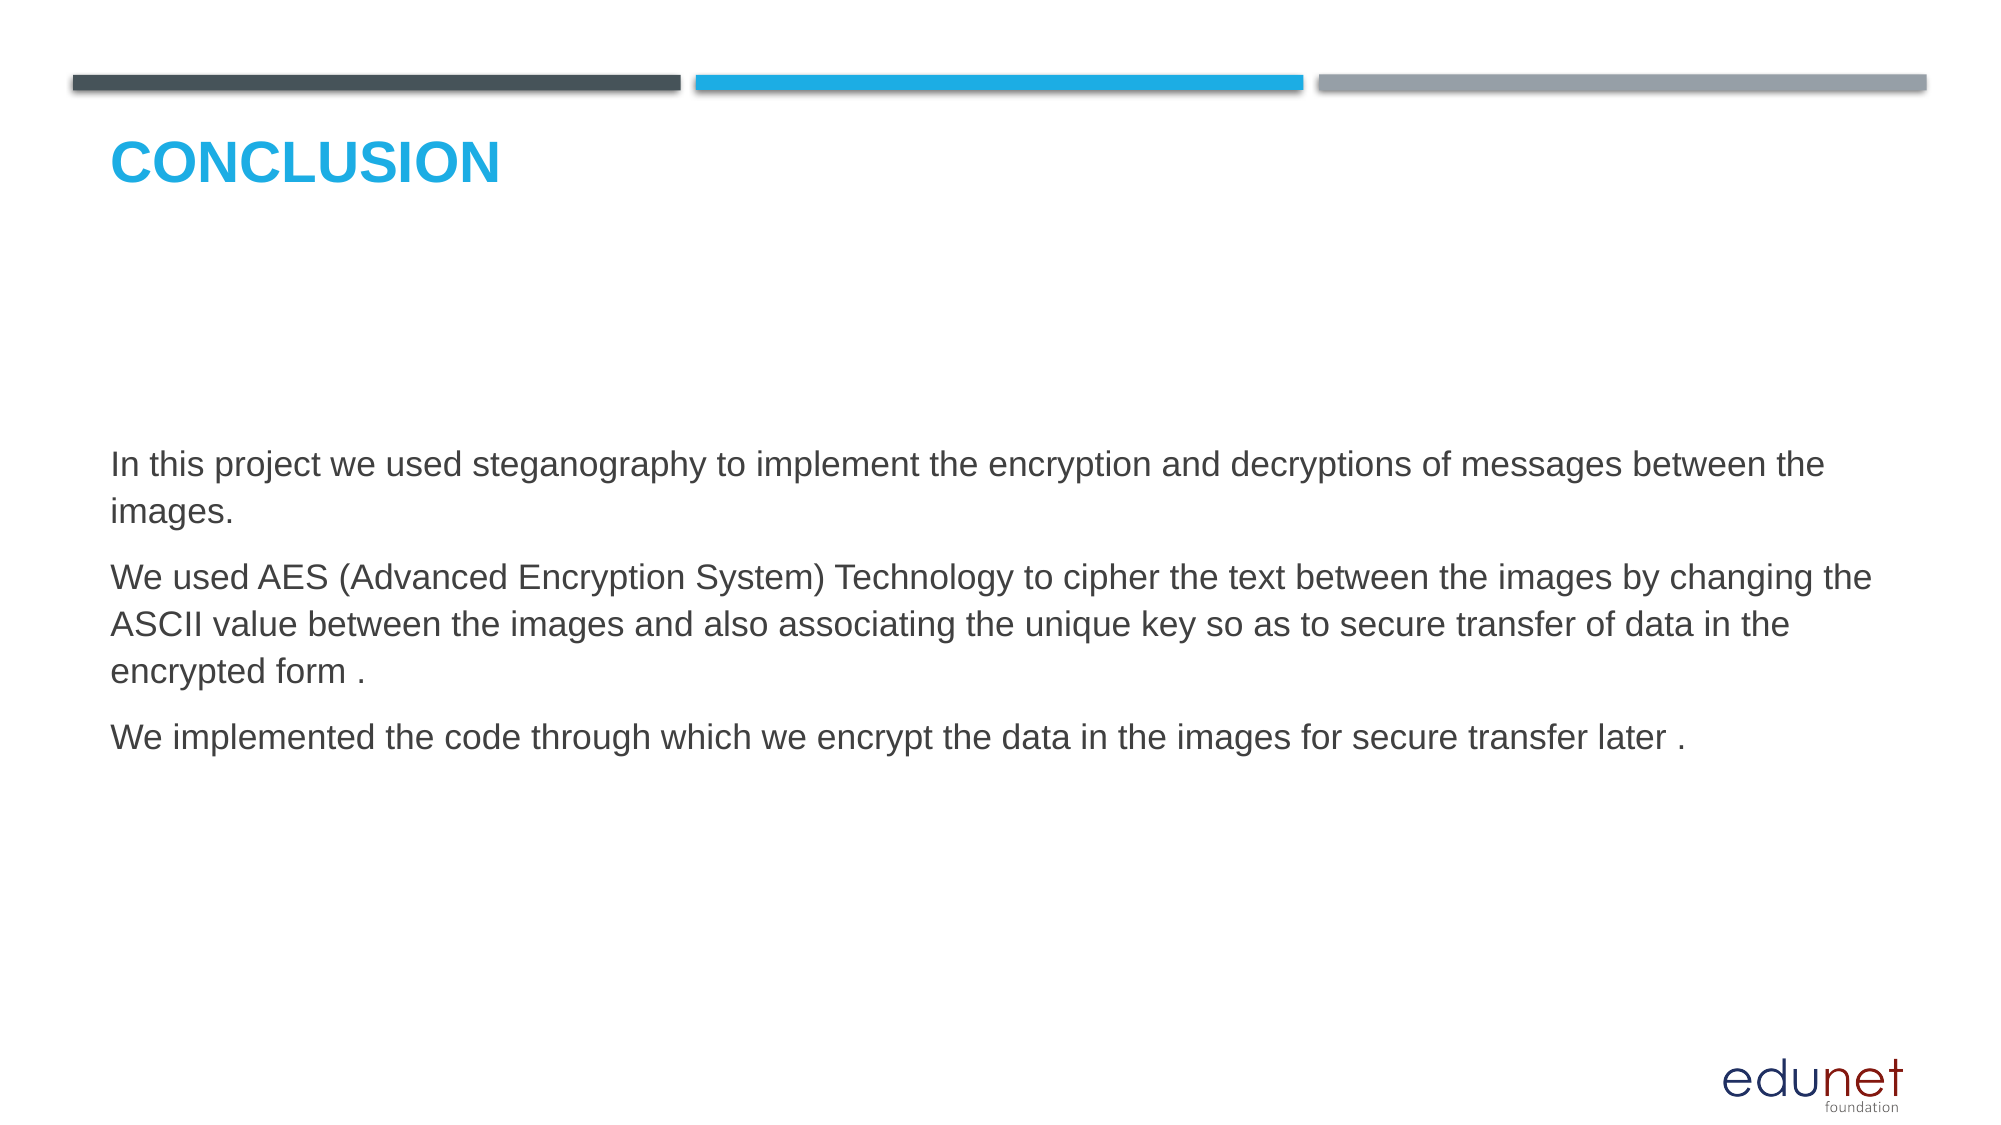

# Conclusion
In this project we used steganography to implement the encryption and decryptions of messages between the images.
We used AES (Advanced Encryption System) Technology to cipher the text between the images by changing the ASCII value between the images and also associating the unique key so as to secure transfer of data in the encrypted form .
We implemented the code through which we encrypt the data in the images for secure transfer later .